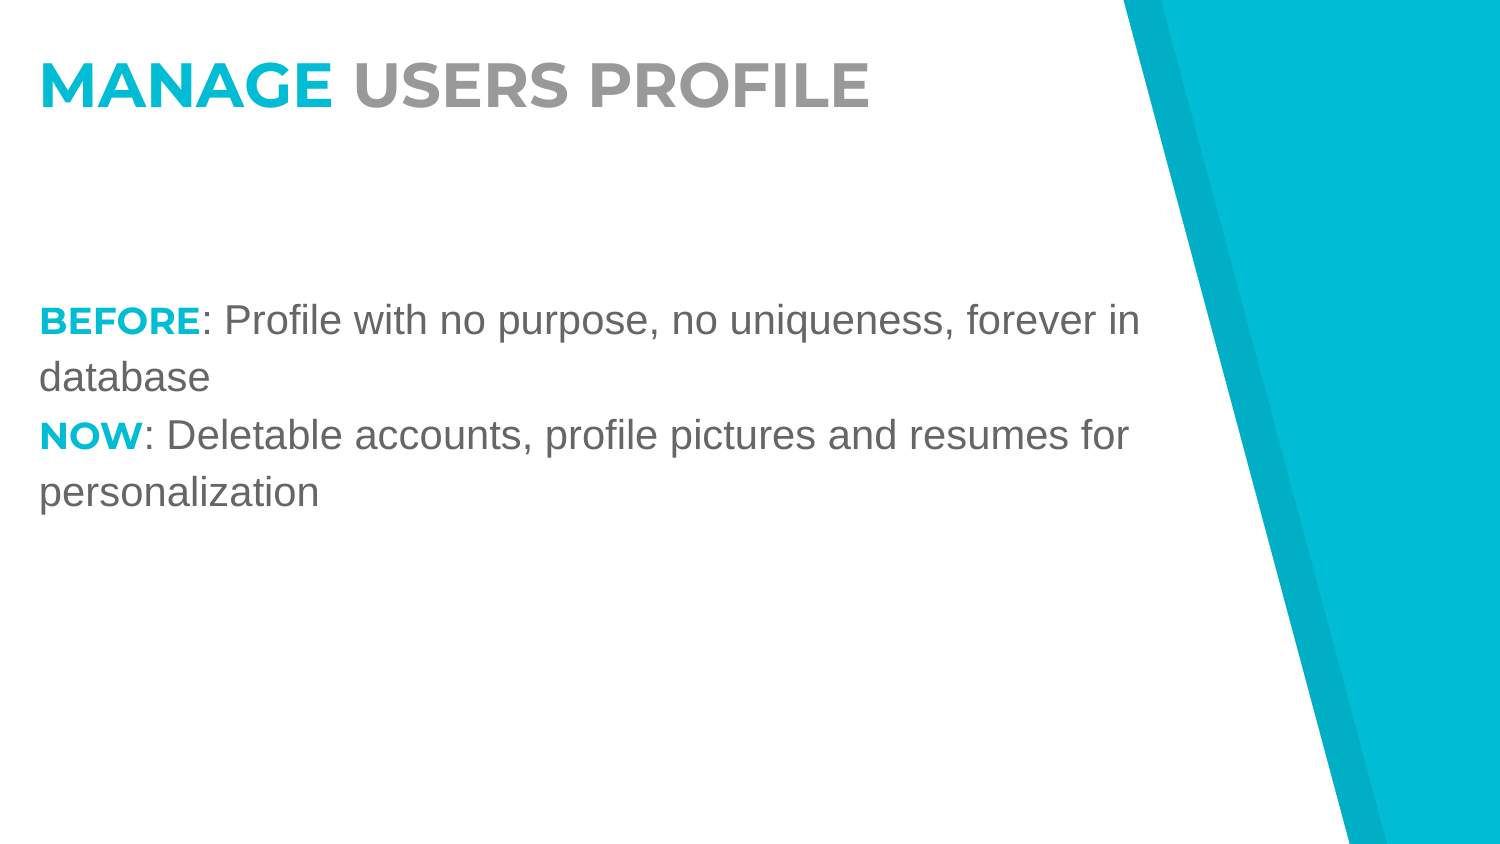

MANAGE USERS PROFILE
BEFORE: Profile with no purpose, no uniqueness, forever in database
NOW: Deletable accounts, profile pictures and resumes for personalization